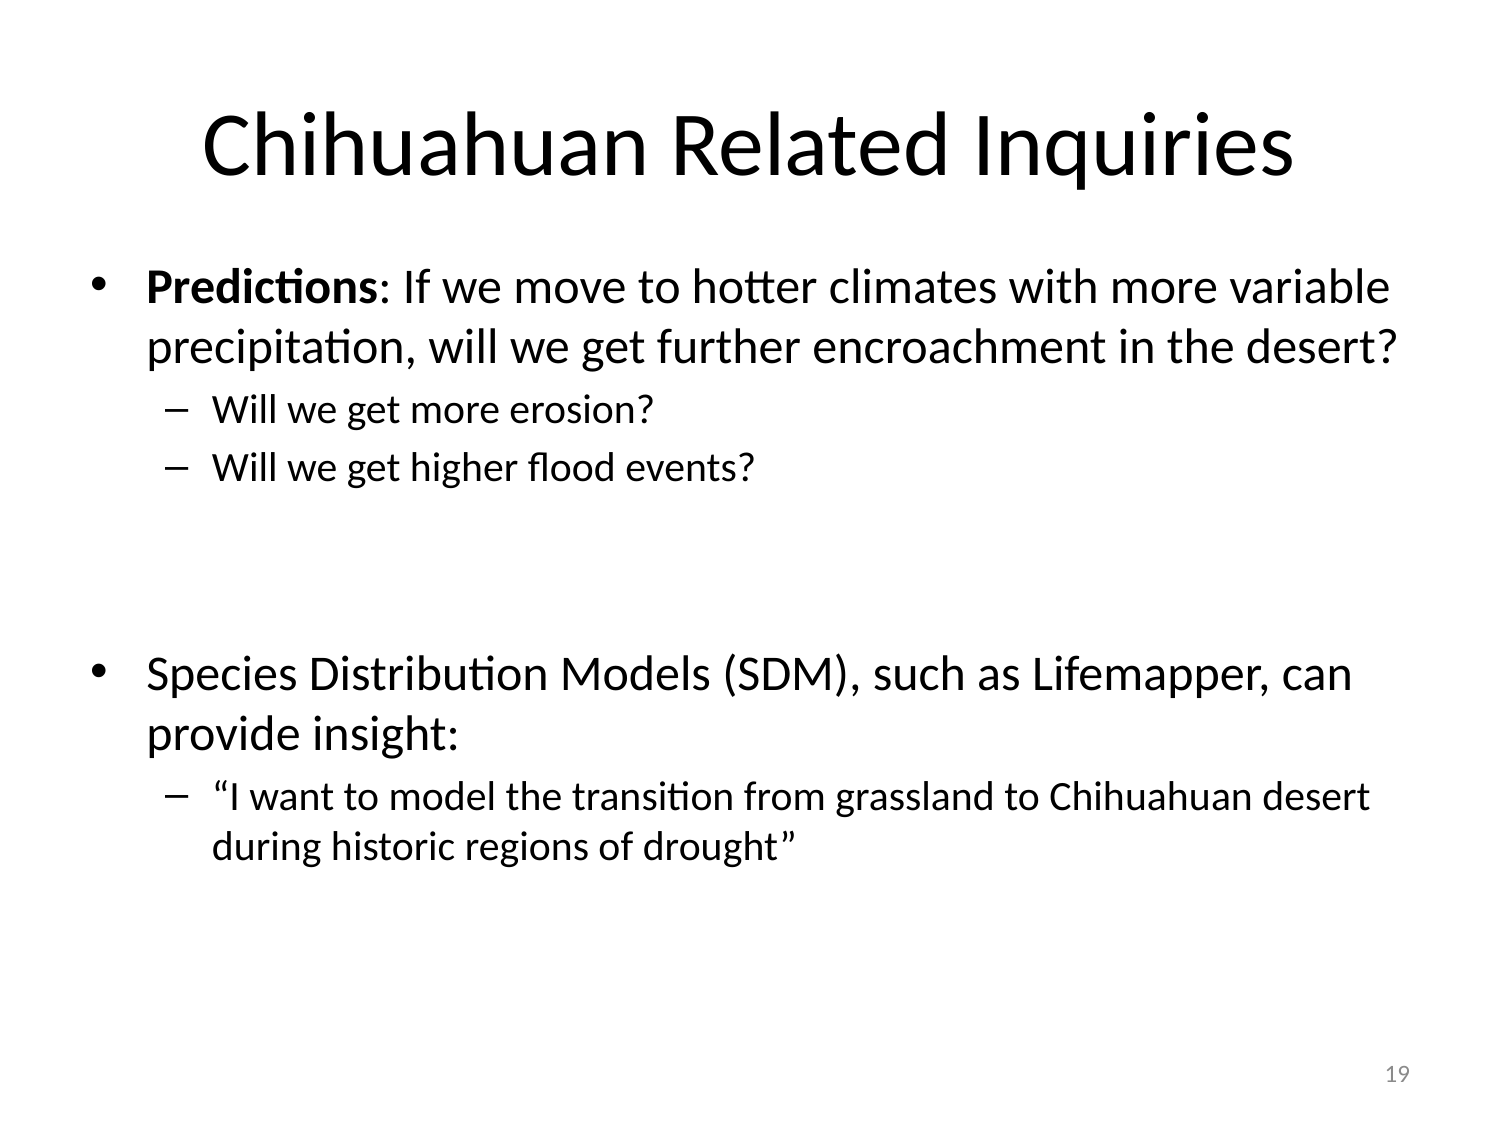

# Chihuahuan Related Inquiries
Predictions: If we move to hotter climates with more variable precipitation, will we get further encroachment in the desert?
Will we get more erosion?
Will we get higher flood events?

Species Distribution Models (SDM), such as Lifemapper, can provide insight:
“I want to model the transition from grassland to Chihuahuan desert during historic regions of drought”
19